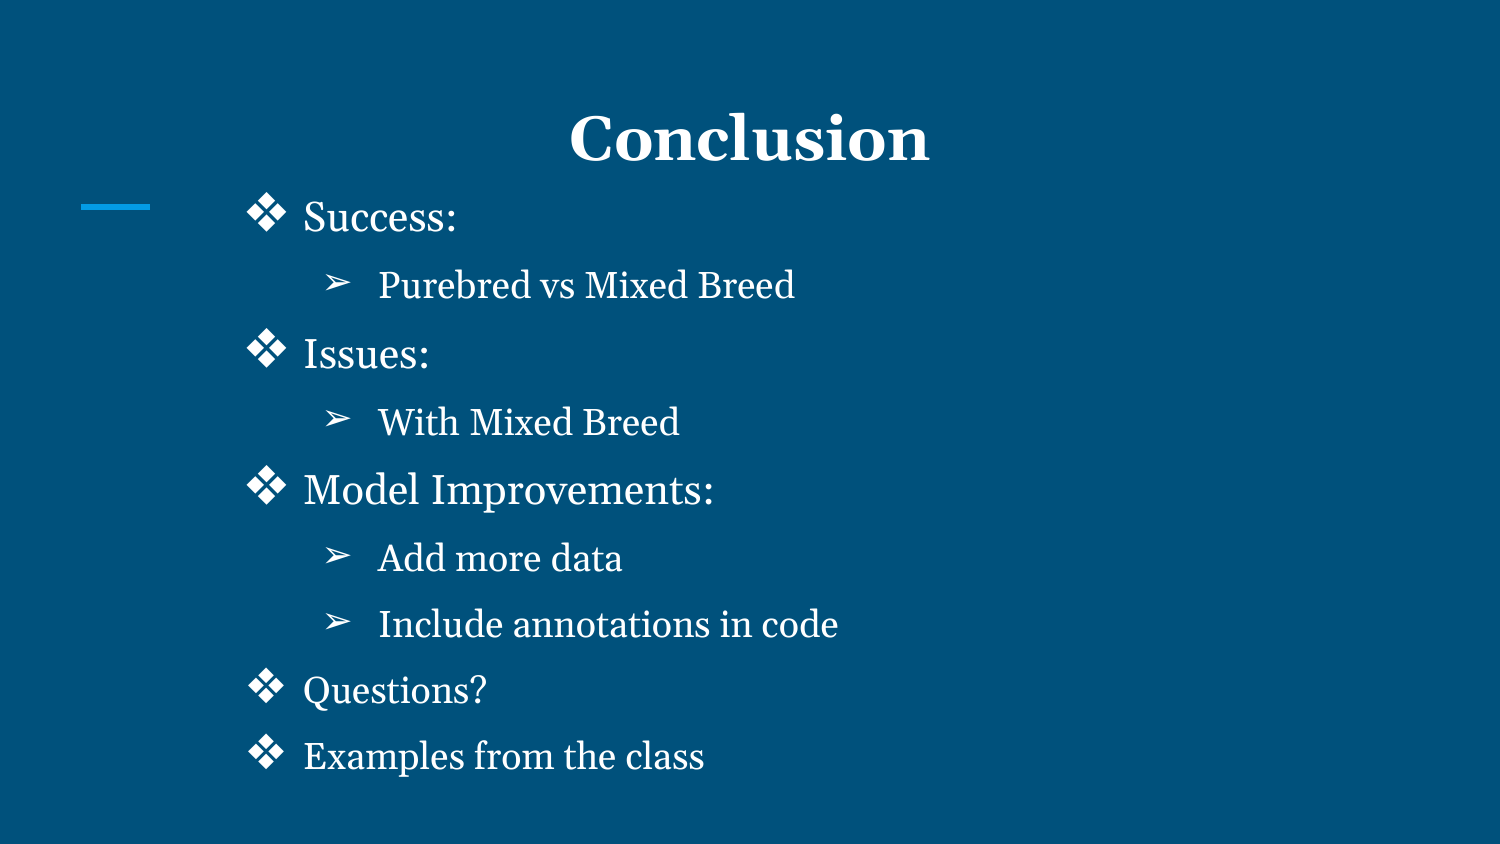

# Conclusion
Success:
Purebred vs Mixed Breed
Issues:
With Mixed Breed
Model Improvements:
Add more data
Include annotations in code
Questions?
Examples from the class